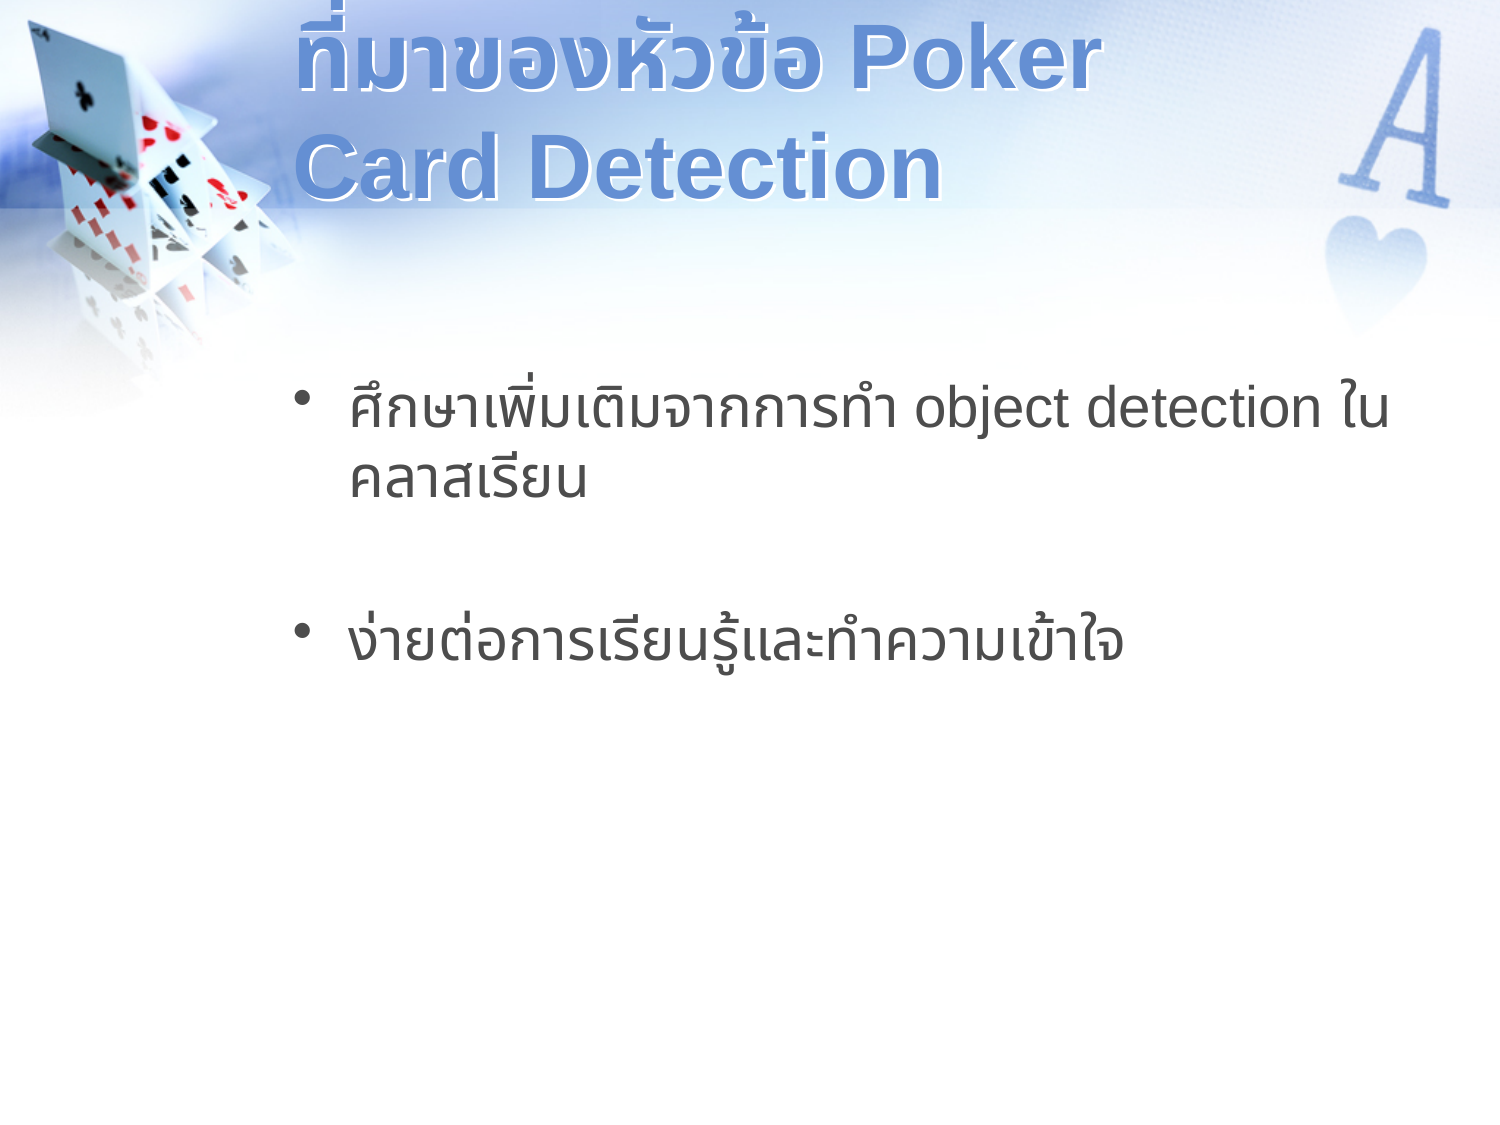

# ที่มาของหัวข้อ Poker Card Detection
ศึกษาเพิ่มเติมจากการทำ object detection ในคลาสเรียน

ง่ายต่อการเรียนรู้และทำความเข้าใจ